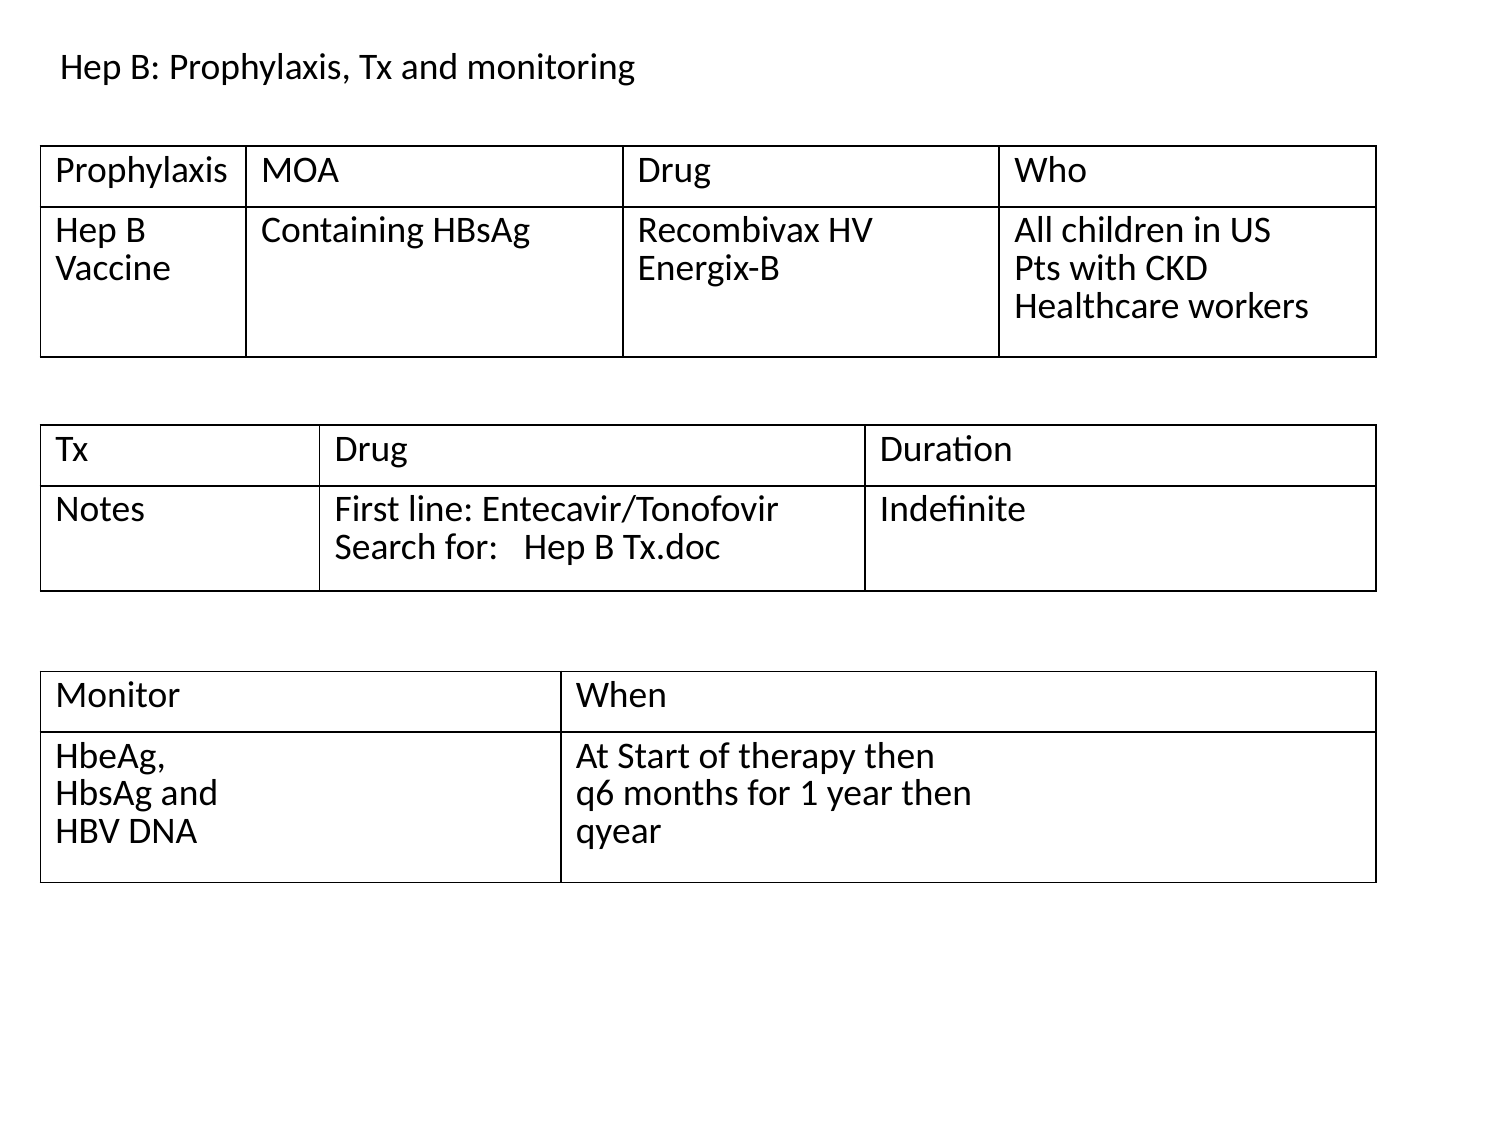

Hep B: Prophylaxis, Tx and monitoring
| Prophylaxis | MOA | Drug | Who |
| --- | --- | --- | --- |
| Hep B Vaccine | Containing HBsAg | Recombivax HV Energix-B | All children in US Pts with CKD Healthcare workers |
| Tx | Drug | Duration |
| --- | --- | --- |
| Notes | First line: Entecavir/Tonofovir Search for: Hep B Tx.doc | Indefinite |
| Monitor | When |
| --- | --- |
| HbeAg, HbsAg and HBV DNA | At Start of therapy then q6 months for 1 year then qyear |